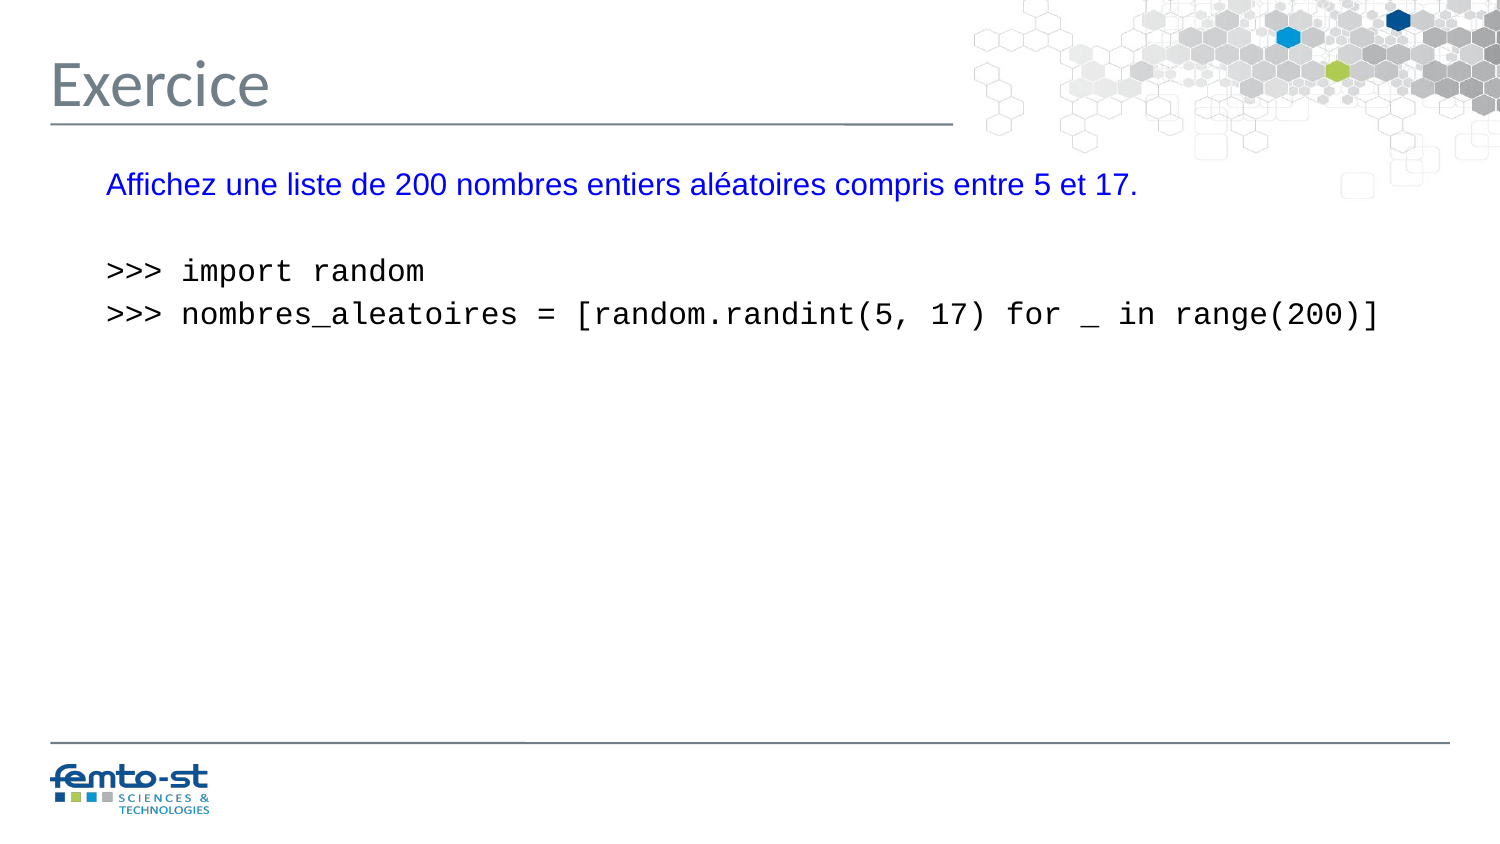

Exercice
Affichez une liste de 200 nombres entiers aléatoires compris entre 5 et 17.

>>> import random
>>> nombres_aleatoires = [random.randint(5, 17) for _ in range(200)]